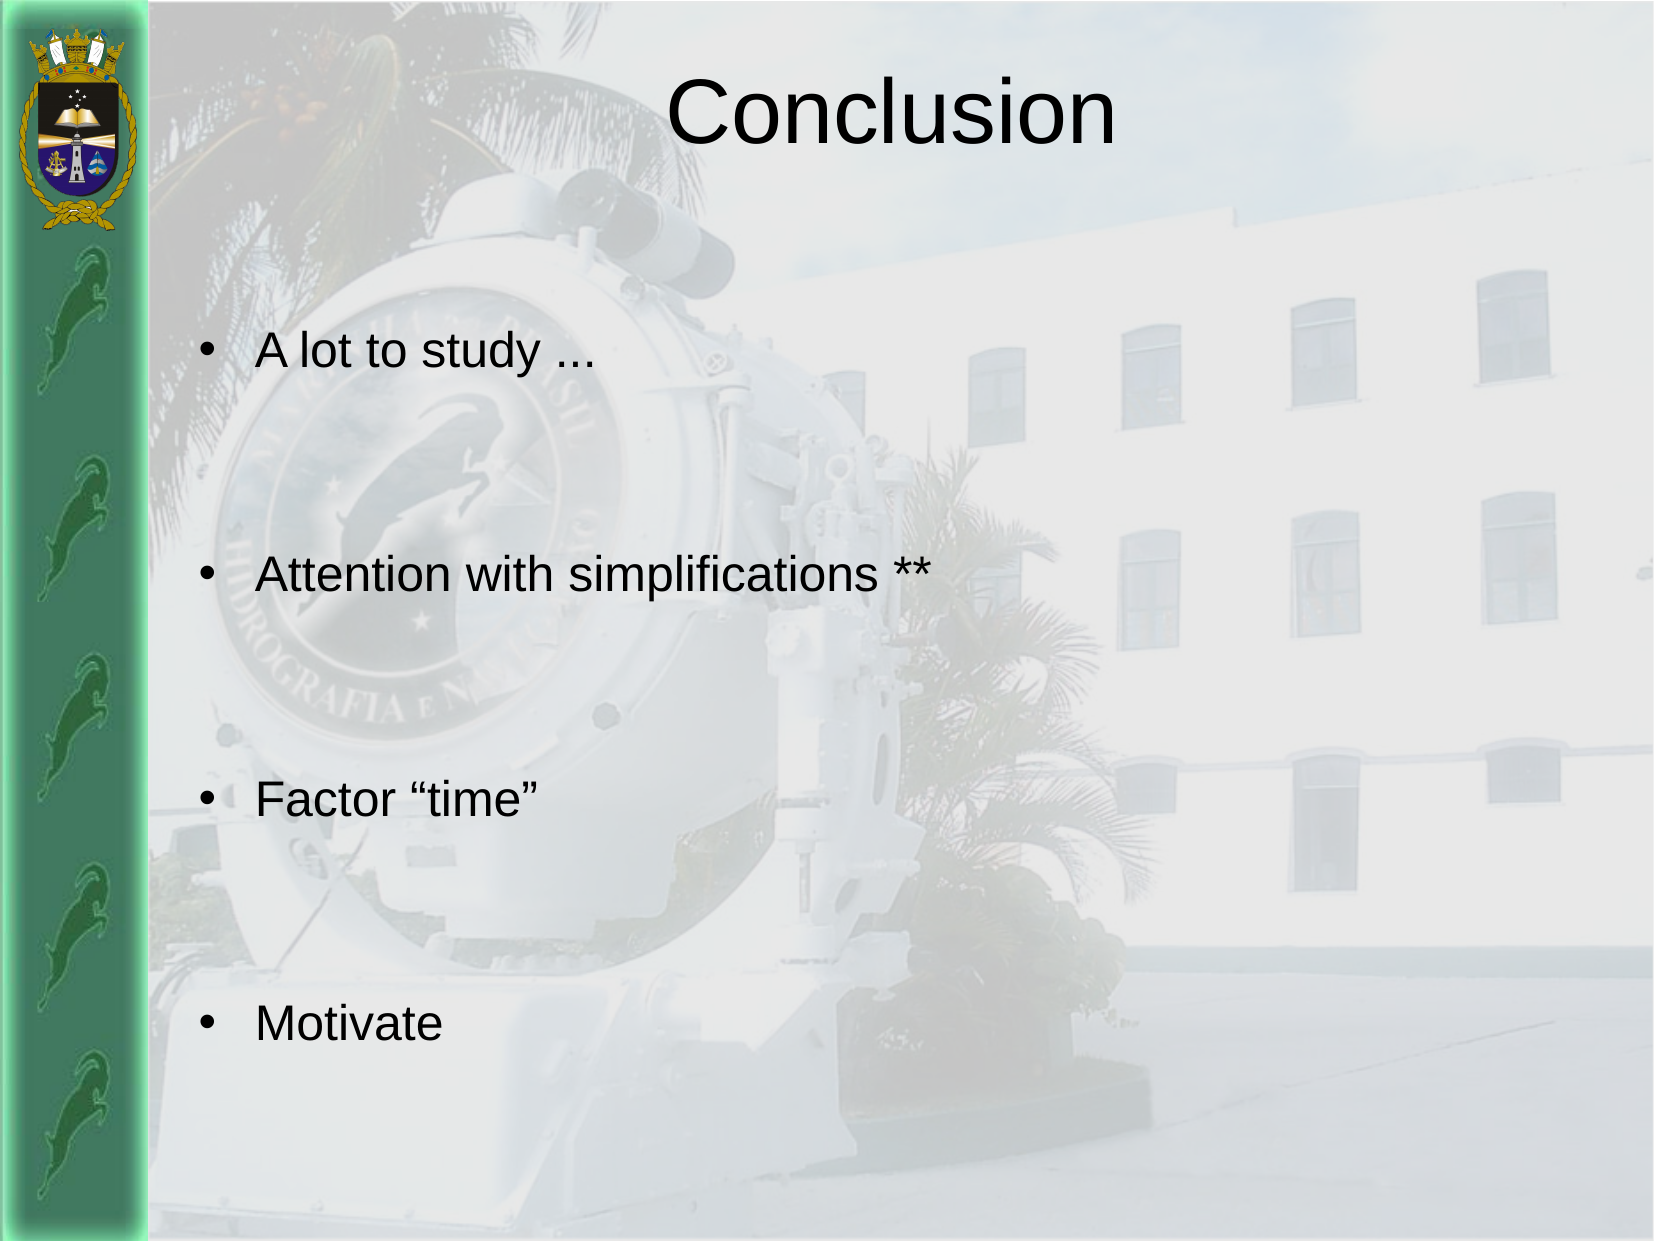

# Conclusion
A lot to study ...

Attention with simplifications **

Factor “time”

Motivate